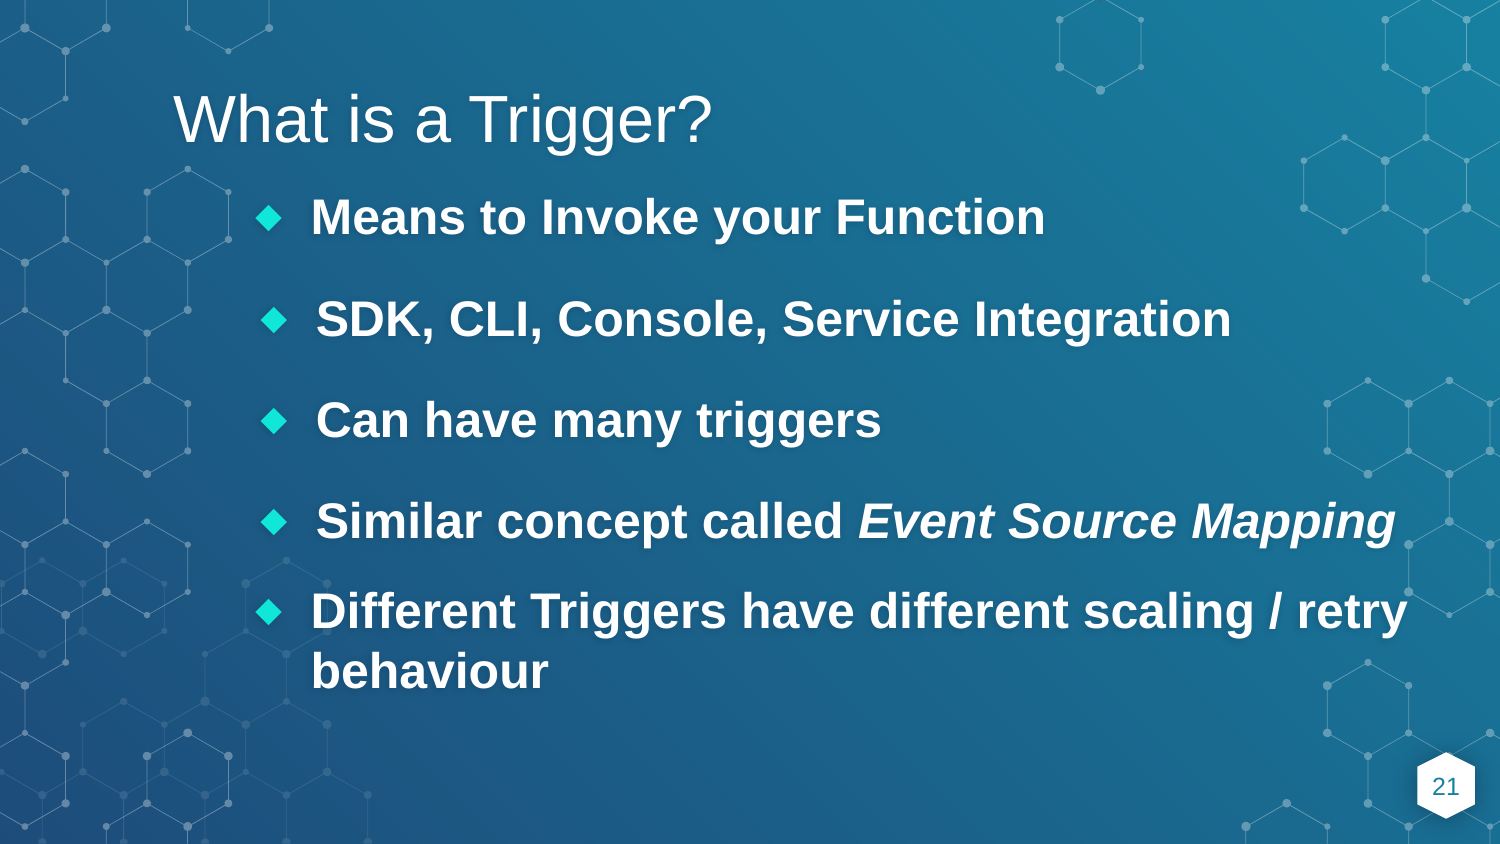

What is a Trigger?
Means to Invoke your Function

SDK, CLI, Console, Service Integration
Can have many triggers
Similar concept called Event Source Mapping
Different Triggers have different scaling / retry behaviour
21